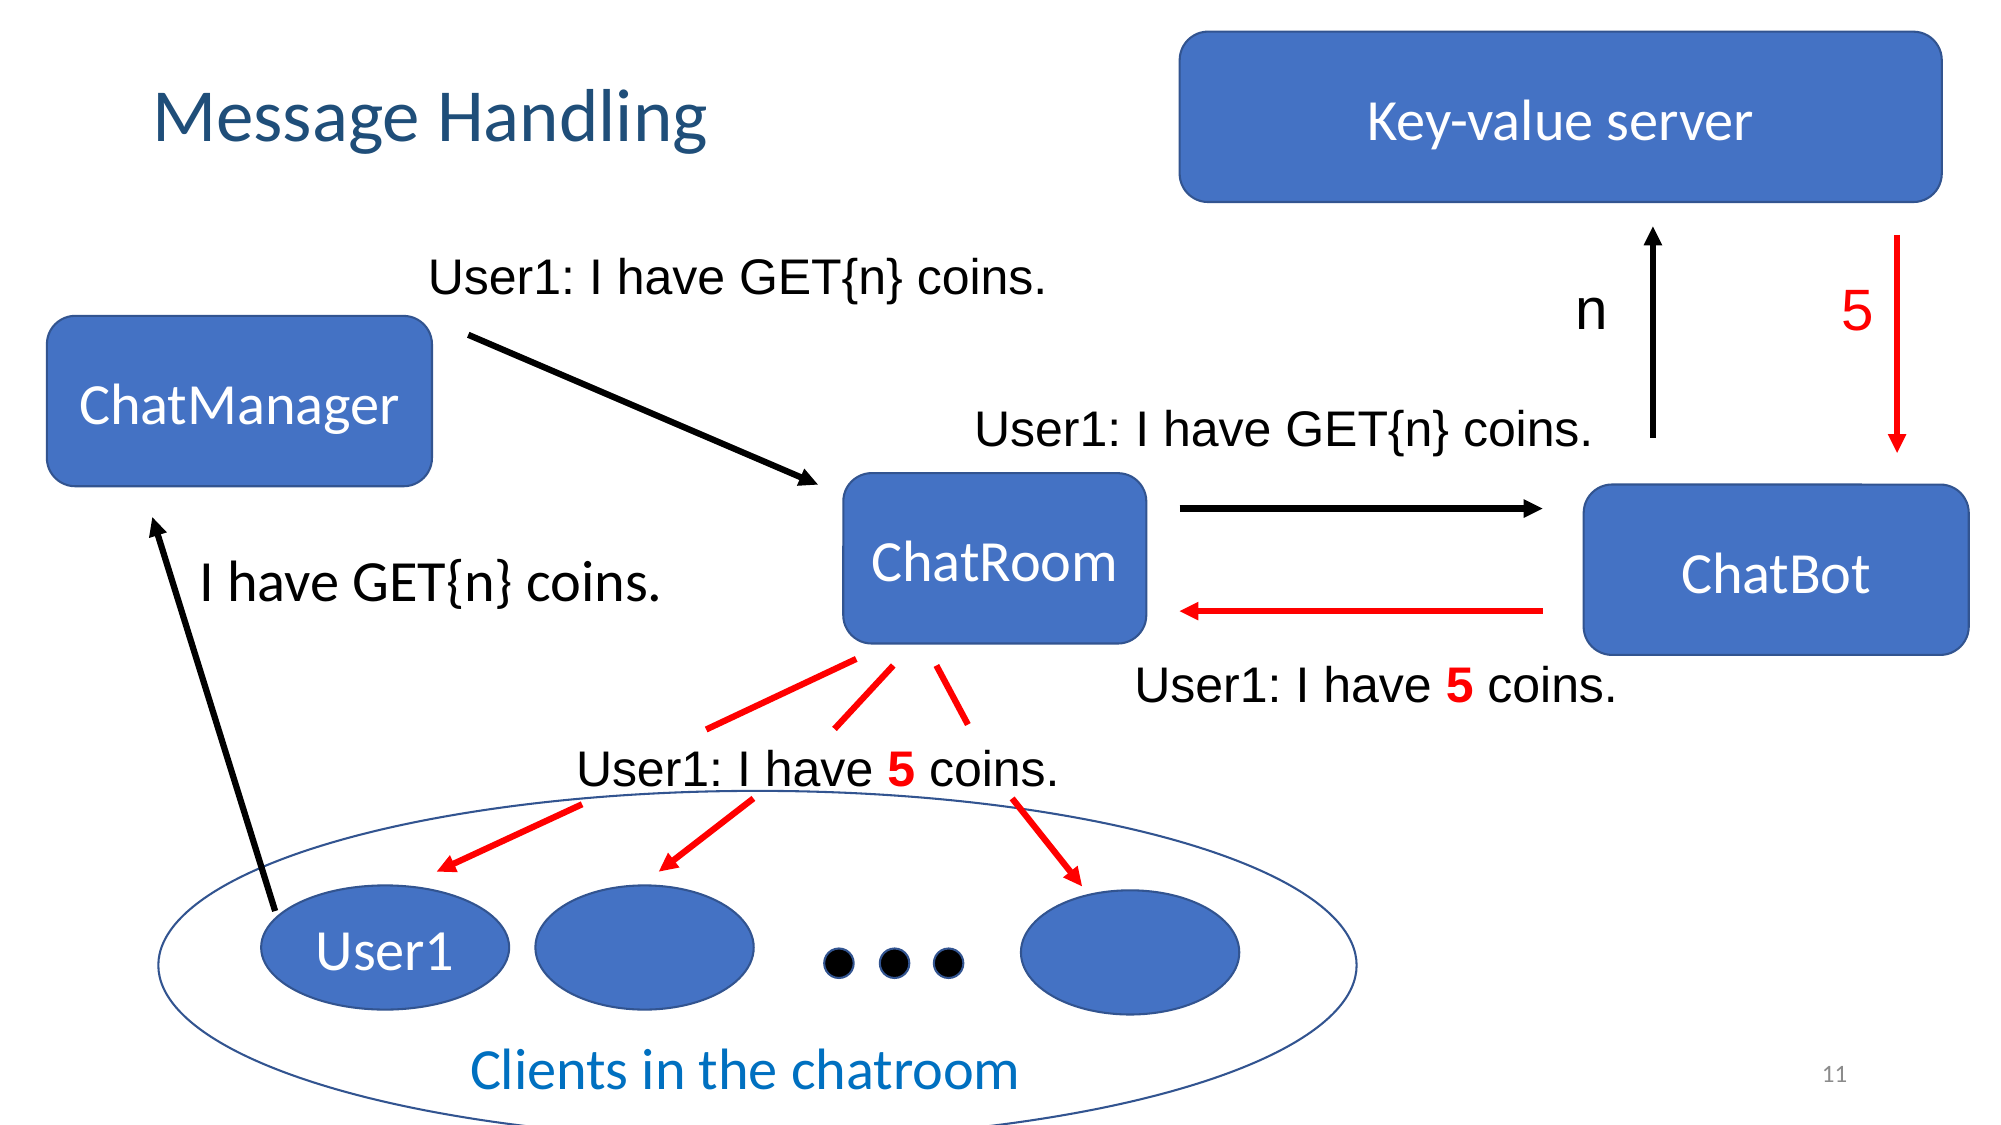

Key-value server
# Message Handling
User1: I have GET{n} coins.
n
5
ChatManager

User1: I have GET{n} coins.
ChatRoom
ChatBot
I have GET{n} coins.
User1: I have 5 coins.
User1: I have 5 coins.

User1

Clients in the chatroom
11